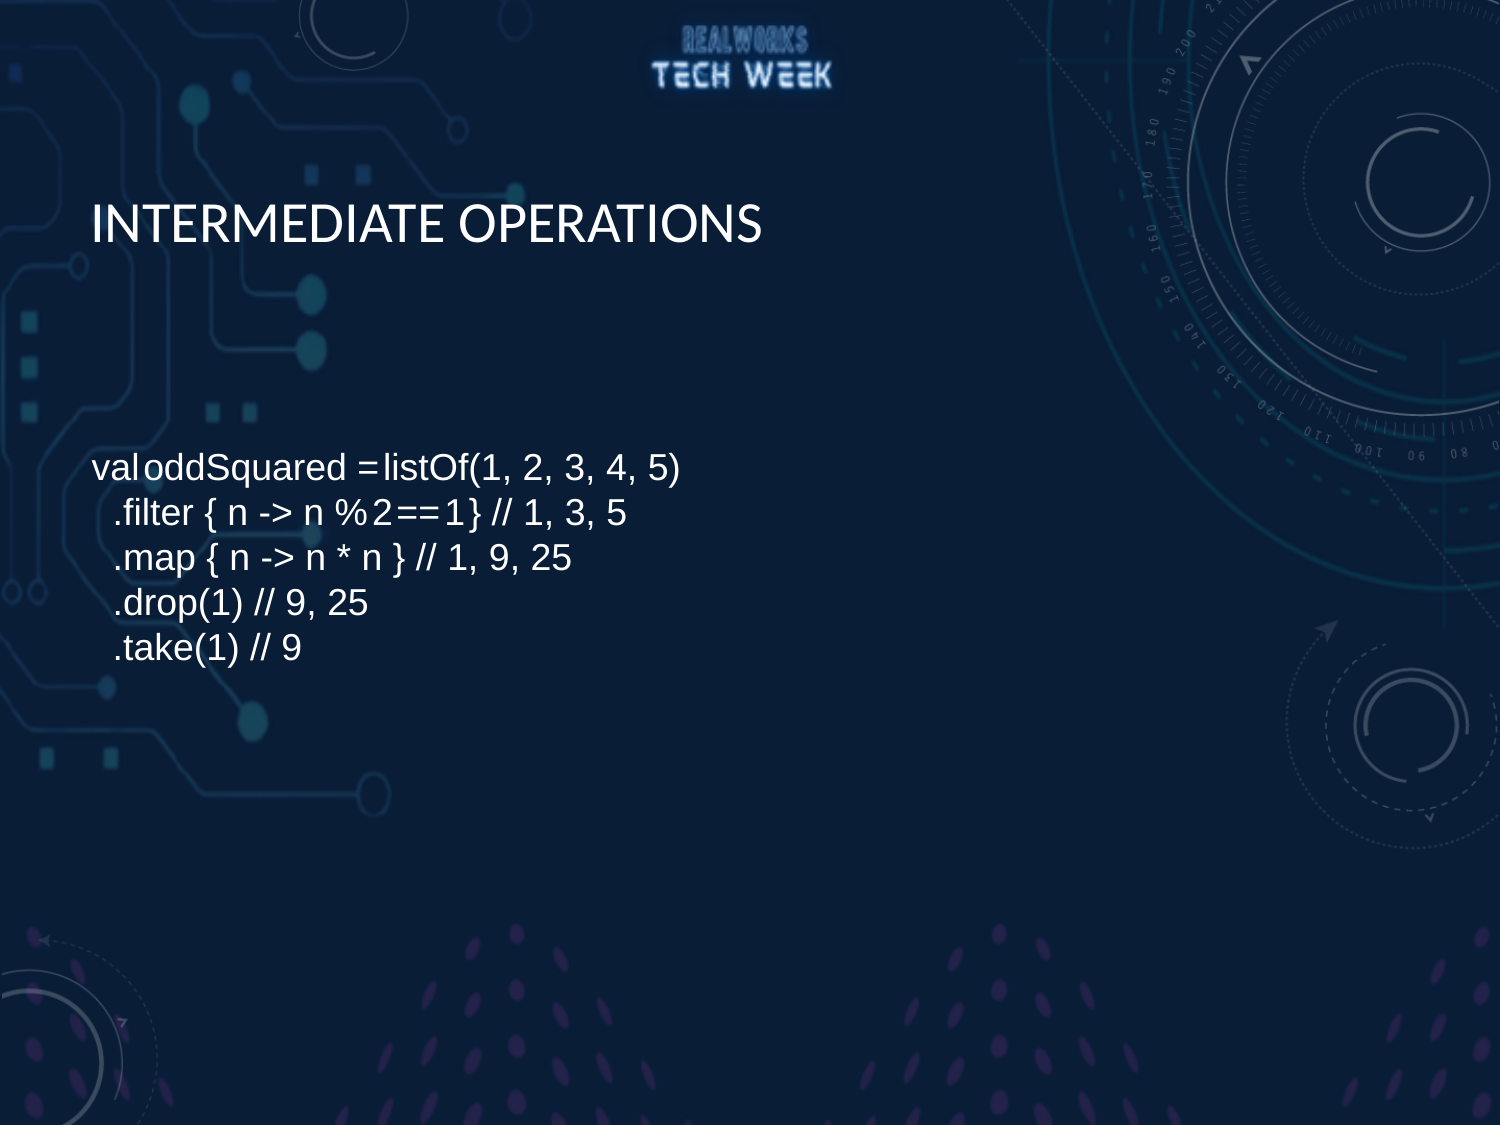

# Intermediate Operations
val oddSquared = listOf(1, 2, 3, 4, 5)
  .filter { n -> n % 2 == 1 } // 1, 3, 5
  .map { n -> n * n } // 1, 9, 25
  .drop(1) // 9, 25
  .take(1) // 9